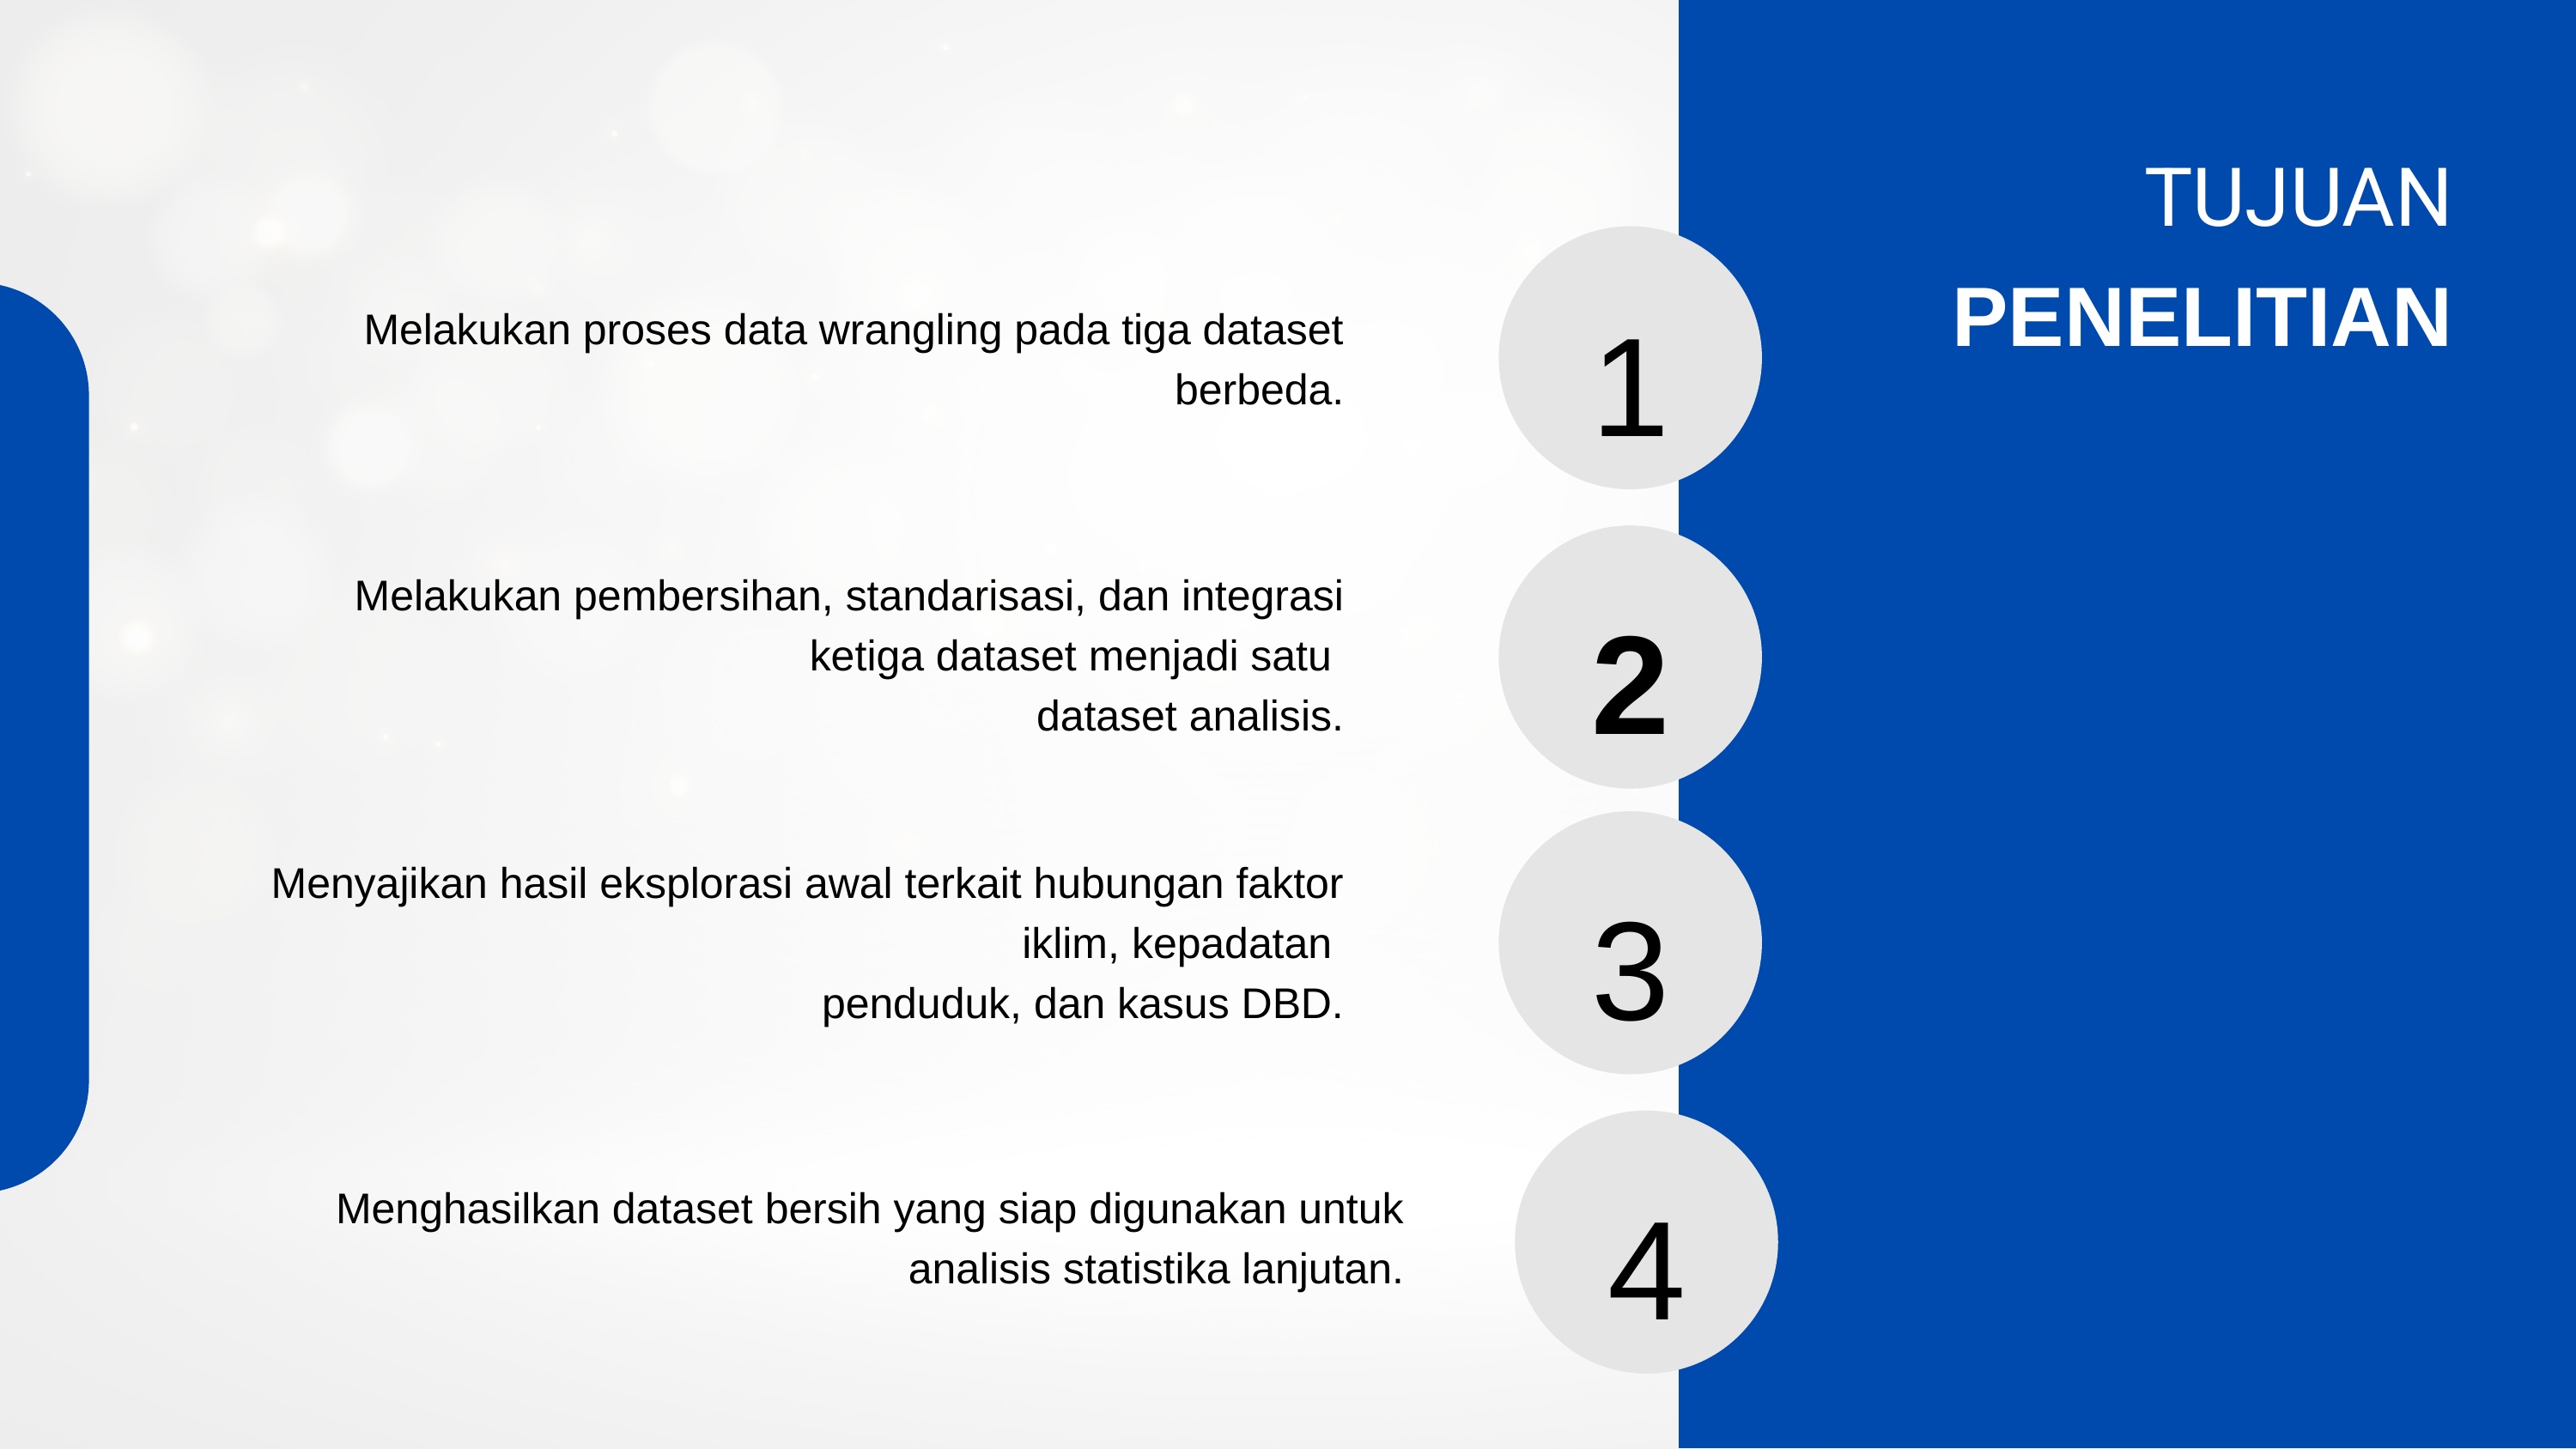

TUJUAN

PENELITIAN
1

Melakukan proses data wrangling pada tiga dataset berbeda.

Melakukan pembersihan, standarisasi, dan integrasi ketiga dataset menjadi satu
dataset analisis.

2

Menyajikan hasil eksplorasi awal terkait hubungan faktor iklim, kepadatan
penduduk, dan kasus DBD.

3

4
Menghasilkan dataset bersih yang siap digunakan untuk analisis statistika lanjutan.